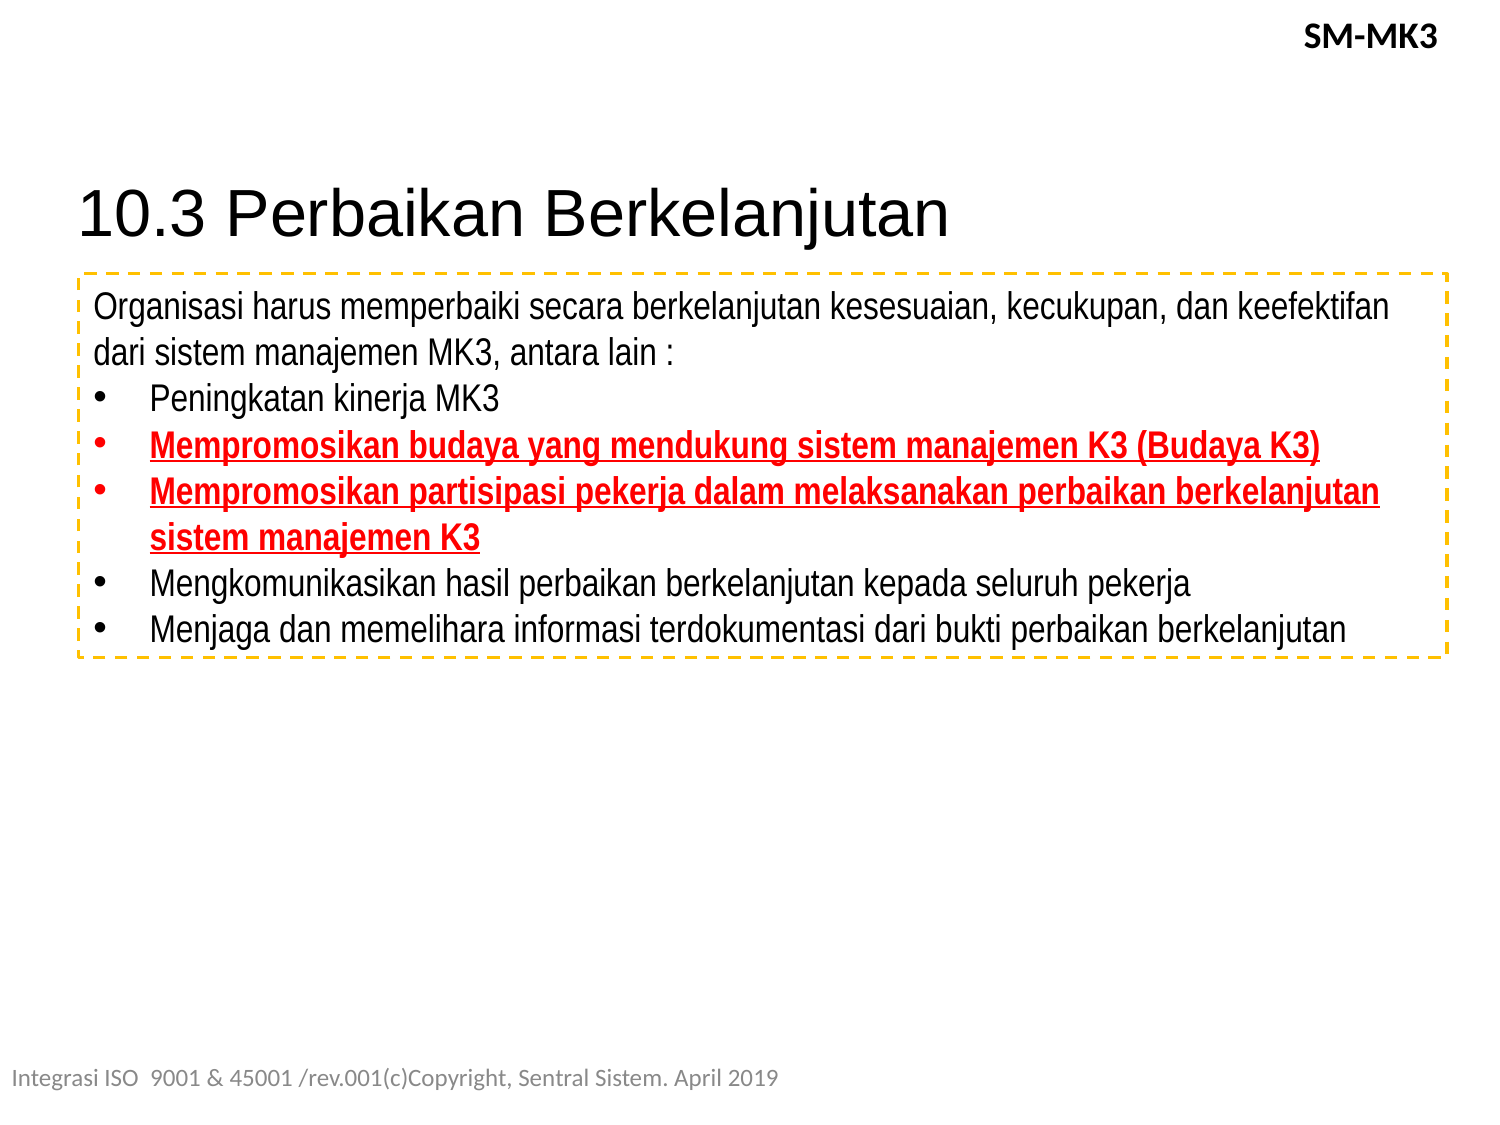

SM-MK3
10.3 Perbaikan Berkelanjutan
Organisasi harus memperbaiki secara berkelanjutan kesesuaian, kecukupan, dan keefektifan dari sistem manajemen MK3, antara lain :
Peningkatan kinerja MK3
Mempromosikan budaya yang mendukung sistem manajemen K3 (Budaya K3)
Mempromosikan partisipasi pekerja dalam melaksanakan perbaikan berkelanjutan sistem manajemen K3
Mengkomunikasikan hasil perbaikan berkelanjutan kepada seluruh pekerja
Menjaga dan memelihara informasi terdokumentasi dari bukti perbaikan berkelanjutan

Integrasi ISO  9001 & 45001 /rev.001(c)Copyright, Sentral Sistem. April 2019